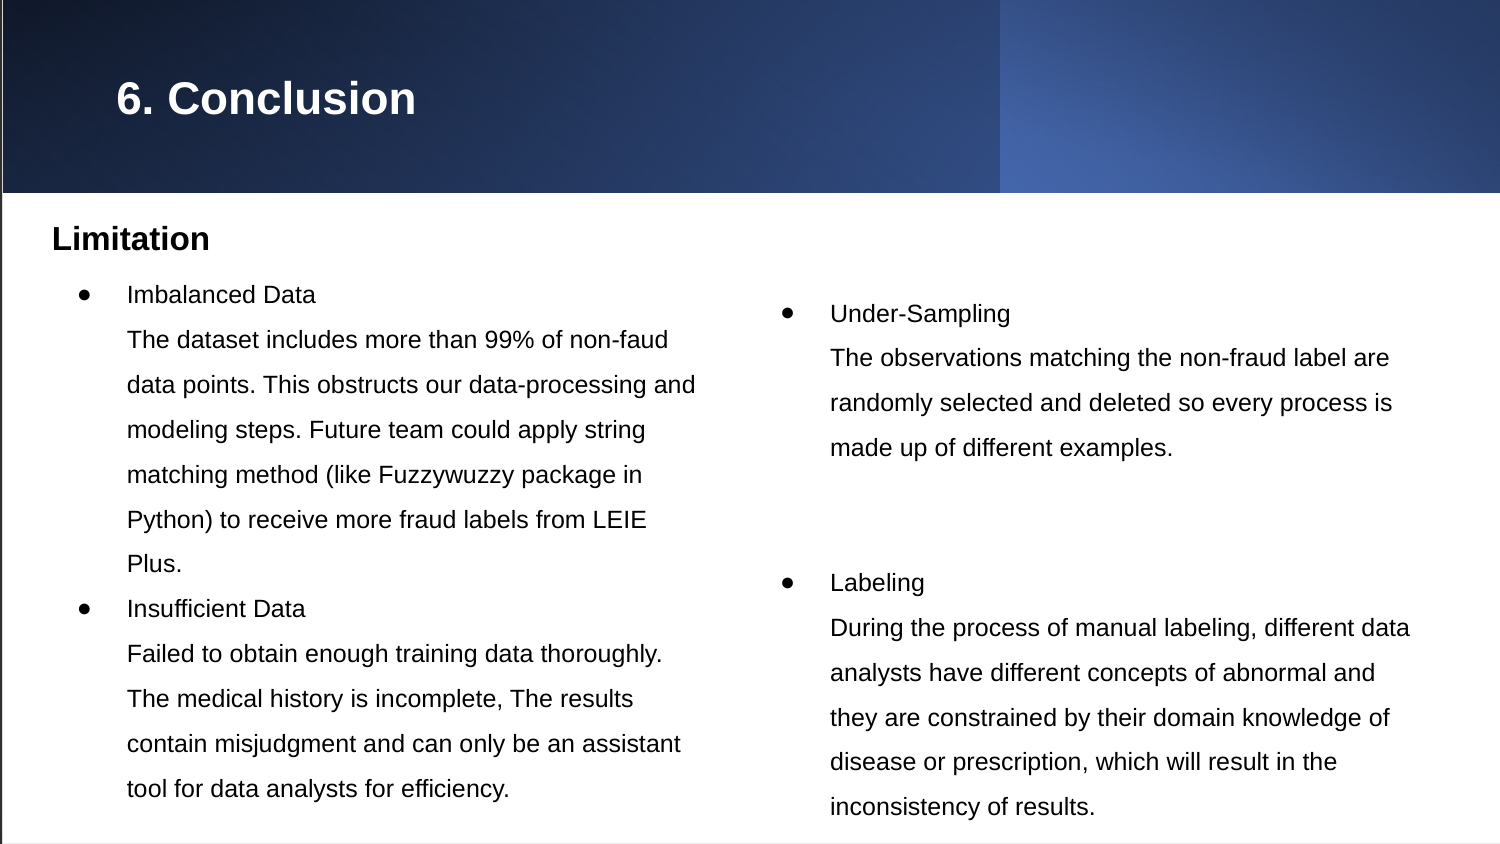

# 6. Conclusion
Limitation
Imbalanced Data
The dataset includes more than 99% of non-faud data points. This obstructs our data-processing and modeling steps. Future team could apply string matching method (like Fuzzywuzzy package in Python) to receive more fraud labels from LEIE Plus.
Insufficient Data
Failed to obtain enough training data thoroughly. The medical history is incomplete, The results contain misjudgment and can only be an assistant tool for data analysts for efficiency.

Under-Sampling
The observations matching the non-fraud label are randomly selected and deleted so every process is made up of different examples.

Labeling
During the process of manual labeling, different data analysts have different concepts of abnormal and they are constrained by their domain knowledge of disease or prescription, which will result in the inconsistency of results.